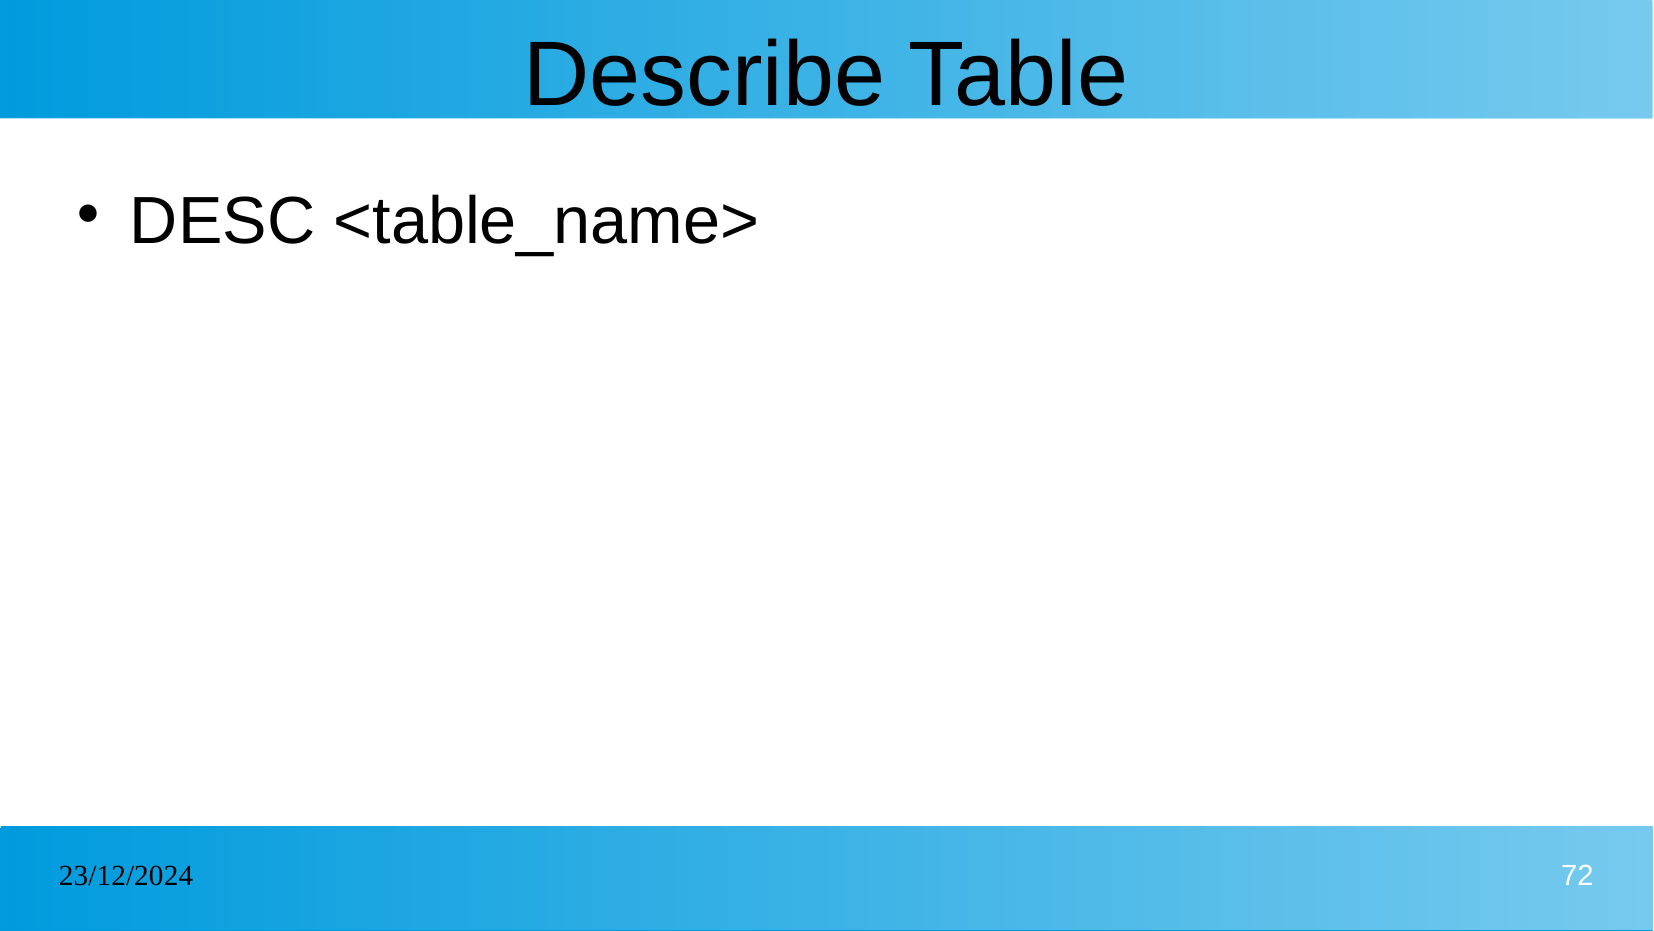

# Describe Table
DESC <table_name>
23/12/2024
72